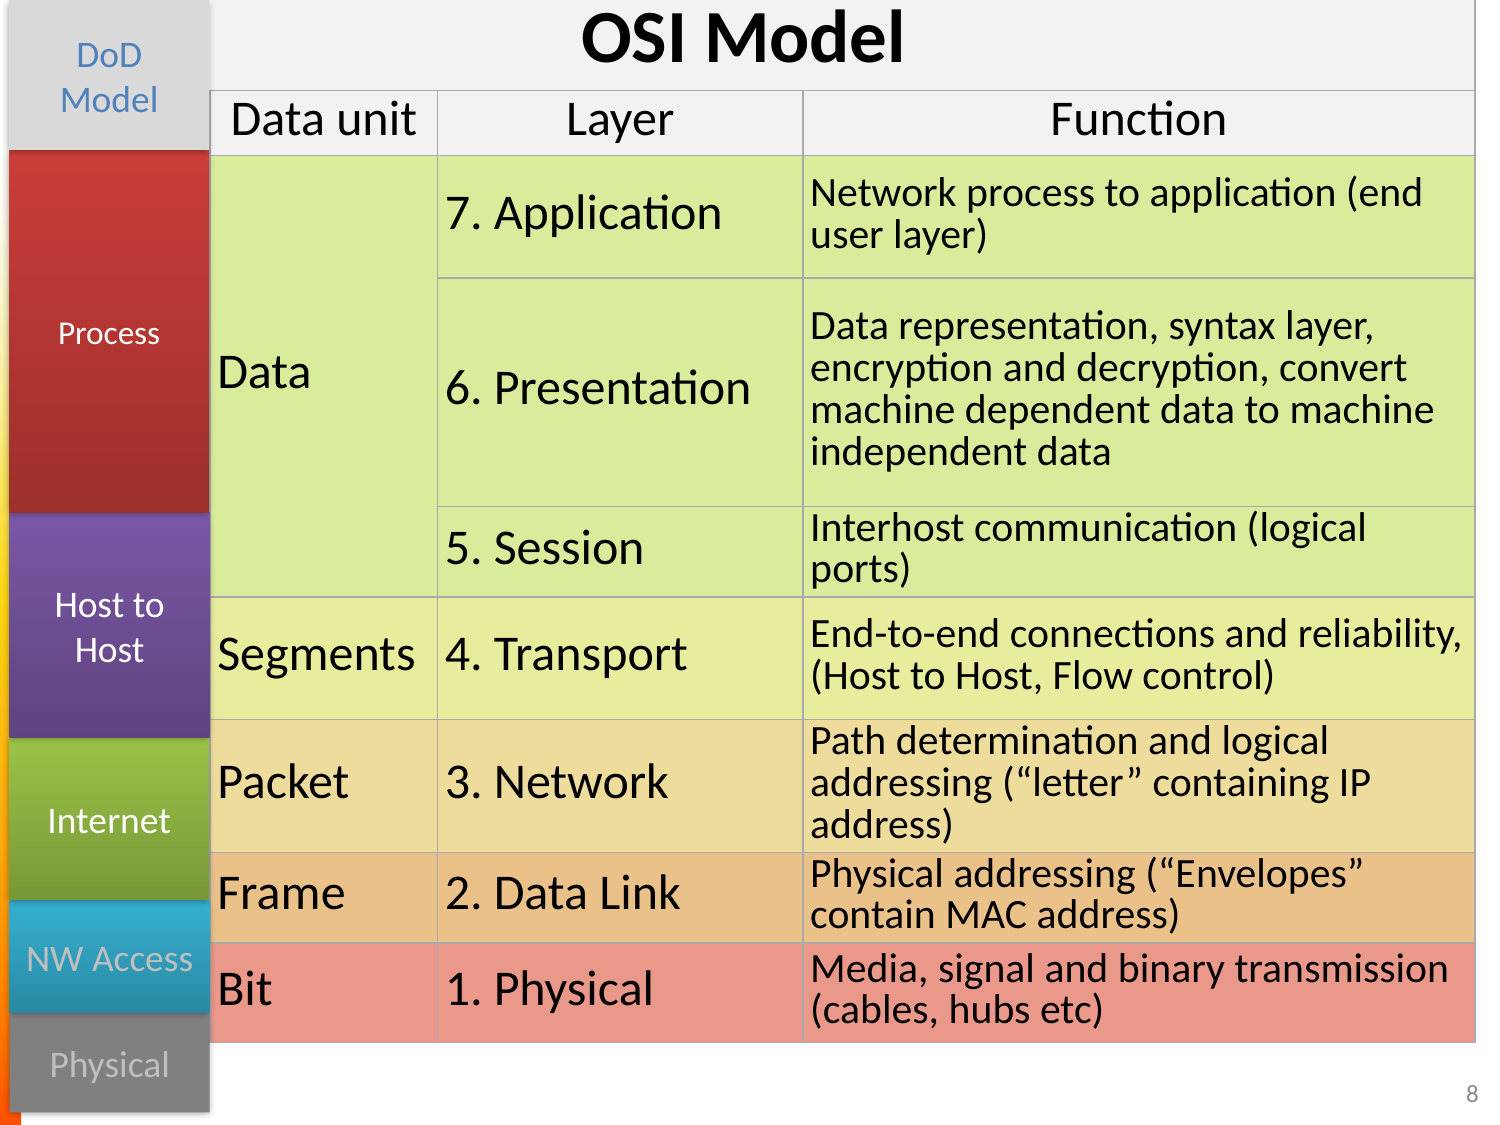

DoD Model
| OSI Model |  |  |  |
| --- | --- | --- | --- |
|  | Data unit | Layer | Function |
| Host layers | Data | 7. Application | Network process to application (end user layer) |
|  |  | 6. Presentation | Data representation, syntax layer, encryption and decryption, convert machine dependent data to machine independent data |
|  |  | 5. Session | Interhost communication (logical ports) |
|  | Segments | 4. Transport | End-to-end connections and reliability, (Host to Host, Flow control) |
| Media layers | Packet | 3. Network | Path determination and logical addressing (“letter” containing IP address) |
|  | Frame | 2. Data Link | Physical addressing (“Envelopes” contain MAC address) |
|  | Bit | 1. Physical | Media, signal and binary transmission (cables, hubs etc) |
Process

Host to Host
Internet
NW Access
Physical
8